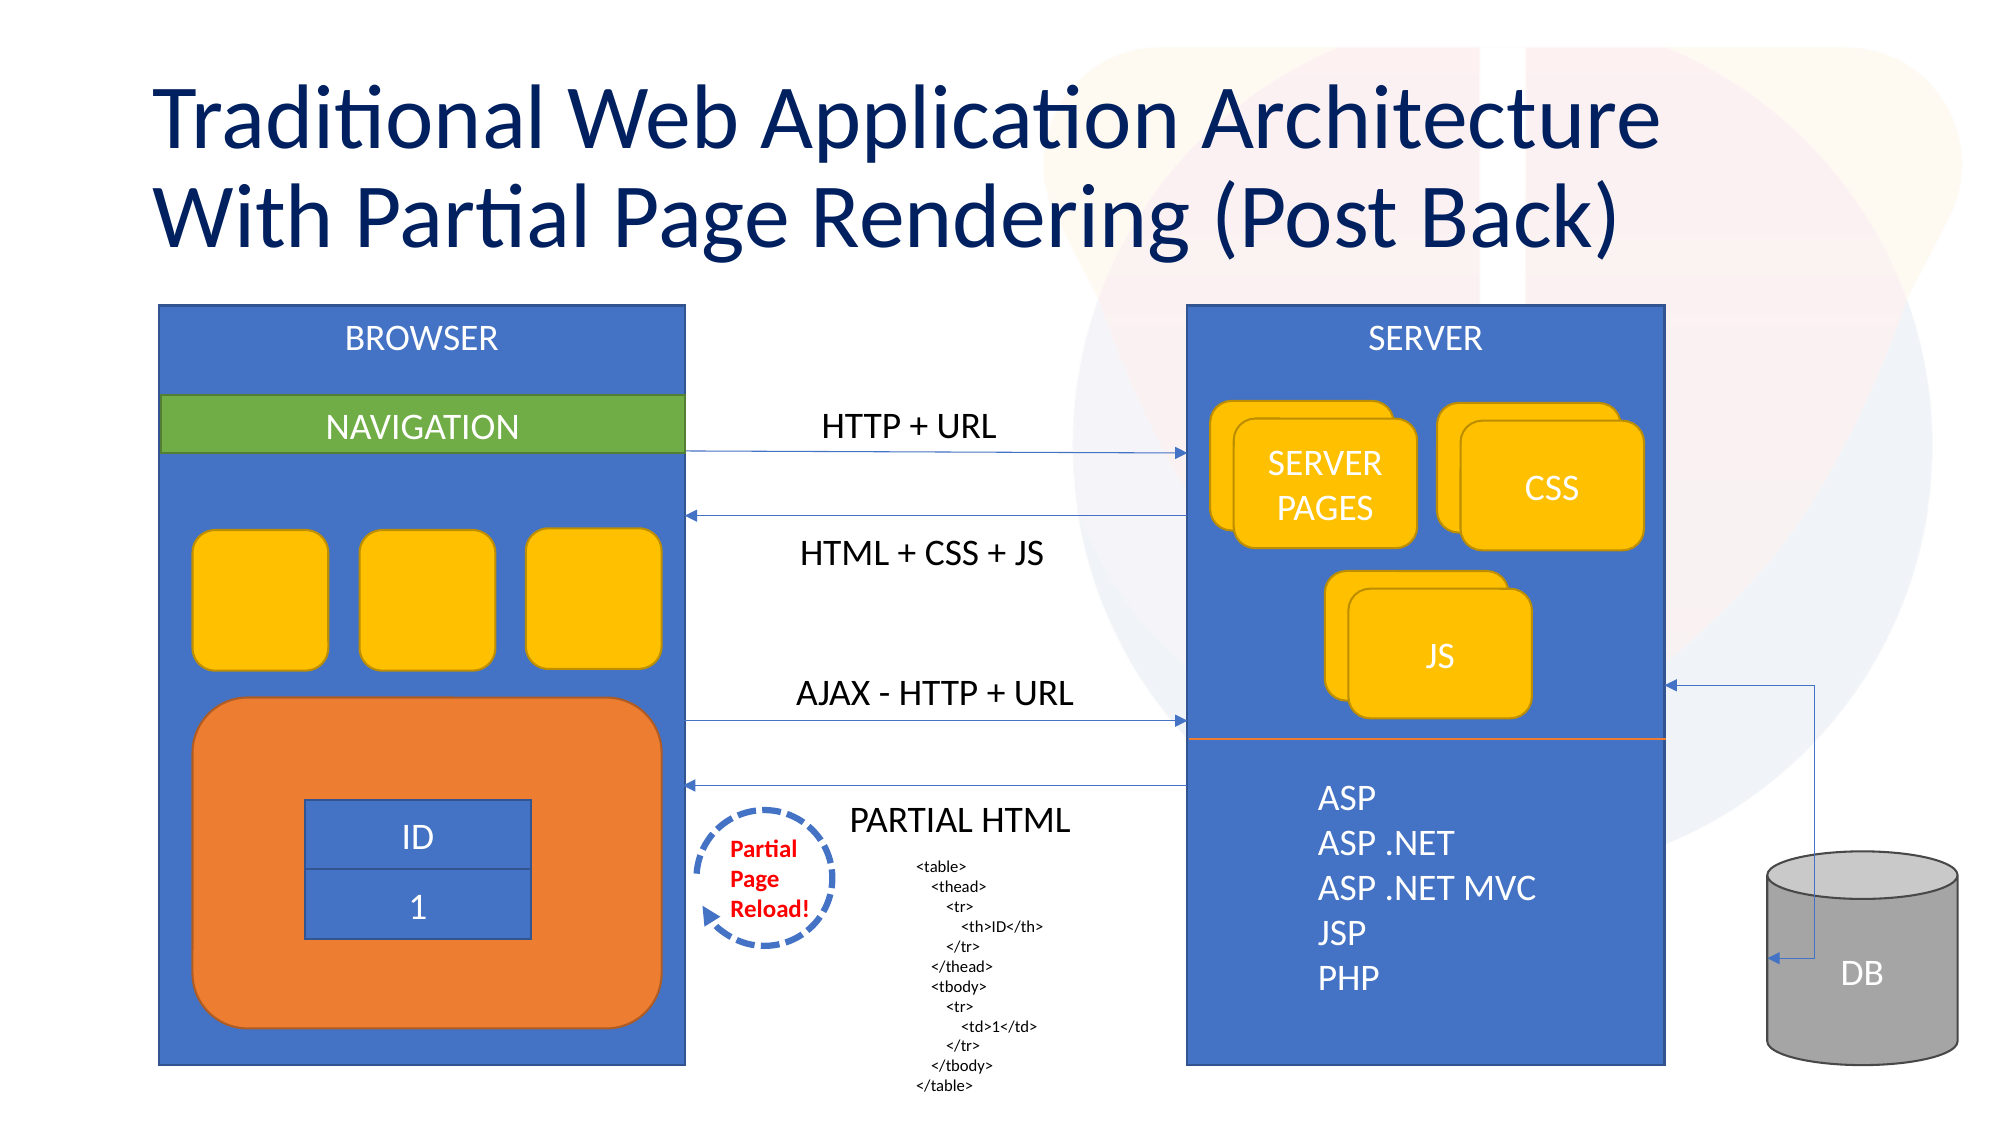

# Traditional Web Application Architecture With Partial Page Rendering (Post Back)
BROWSER
SERVER
HTTP + URL
NAVIGATION

SERVER PAGES

CSS
HTML + CSS + JS

JS
AJAX - HTTP + URL

ASP
ASP .NET
ASP .NET MVC
JSP
PHP
PARTIAL HTML
ID
1

Partial
Page
Reload!
<table>
    <thead>
        <tr>
            <th>ID</th>
        </tr>
    </thead>
    <tbody>
        <tr>
            <td>1</td>
        </tr>
    </tbody>
</table>
DB